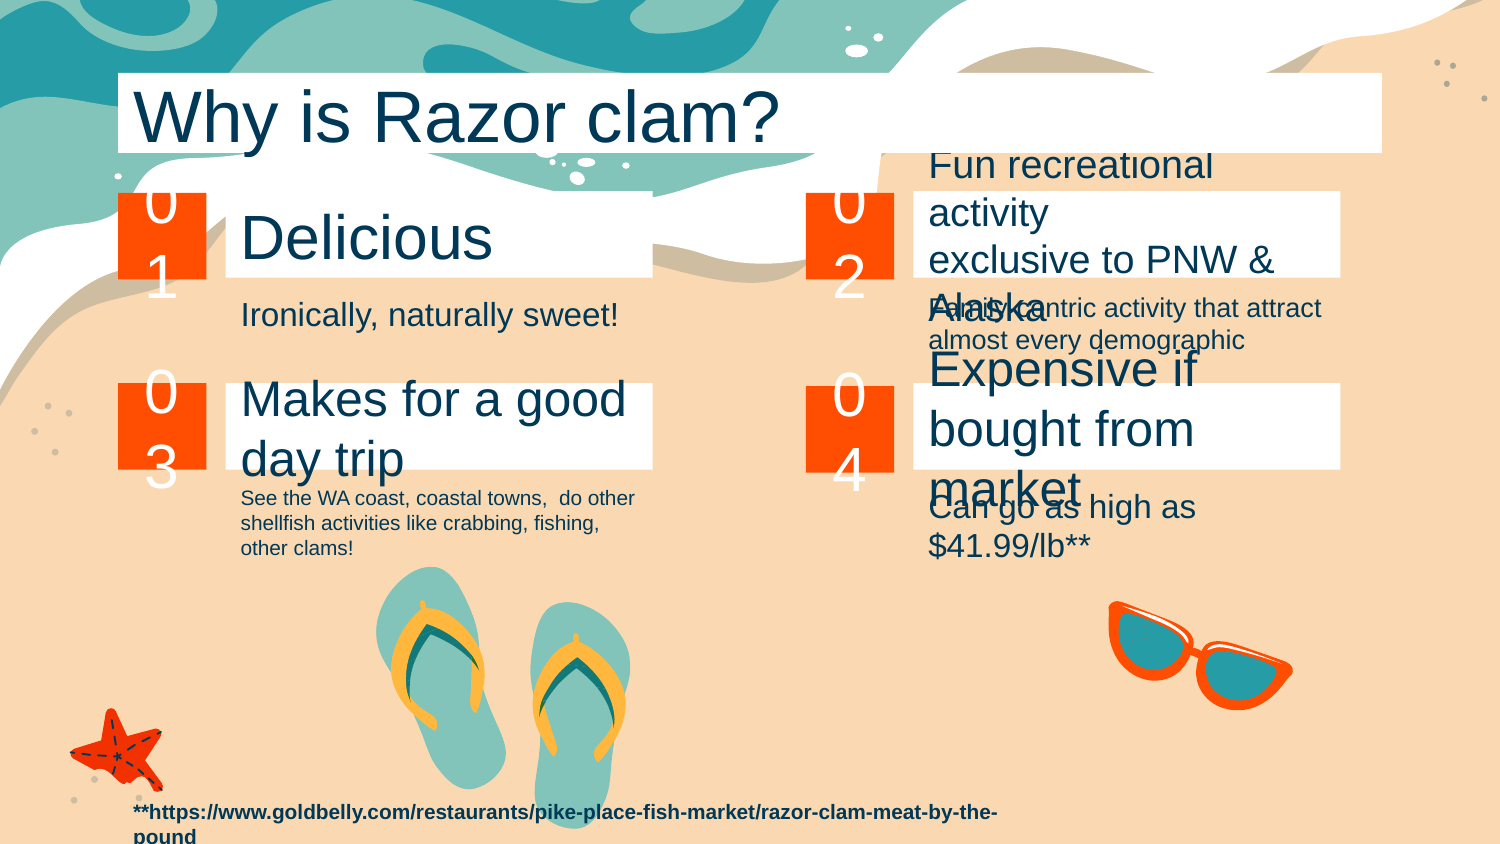

# Why is Razor clam?
Delicious
Fun recreational activity
exclusive to PNW & Alaska
01
02
Family-centric activity that attract almost every demographic
Ironically, naturally sweet!
Makes for a good day trip
Expensive if bought from market
03
04
See the WA coast, coastal towns,  do other shellfish activities like crabbing, fishing, other clams!
Can go as high as $41.99/lb**

**https://www.goldbelly.com/restaurants/pike-place-fish-market/razor-clam-meat-by-the-pound